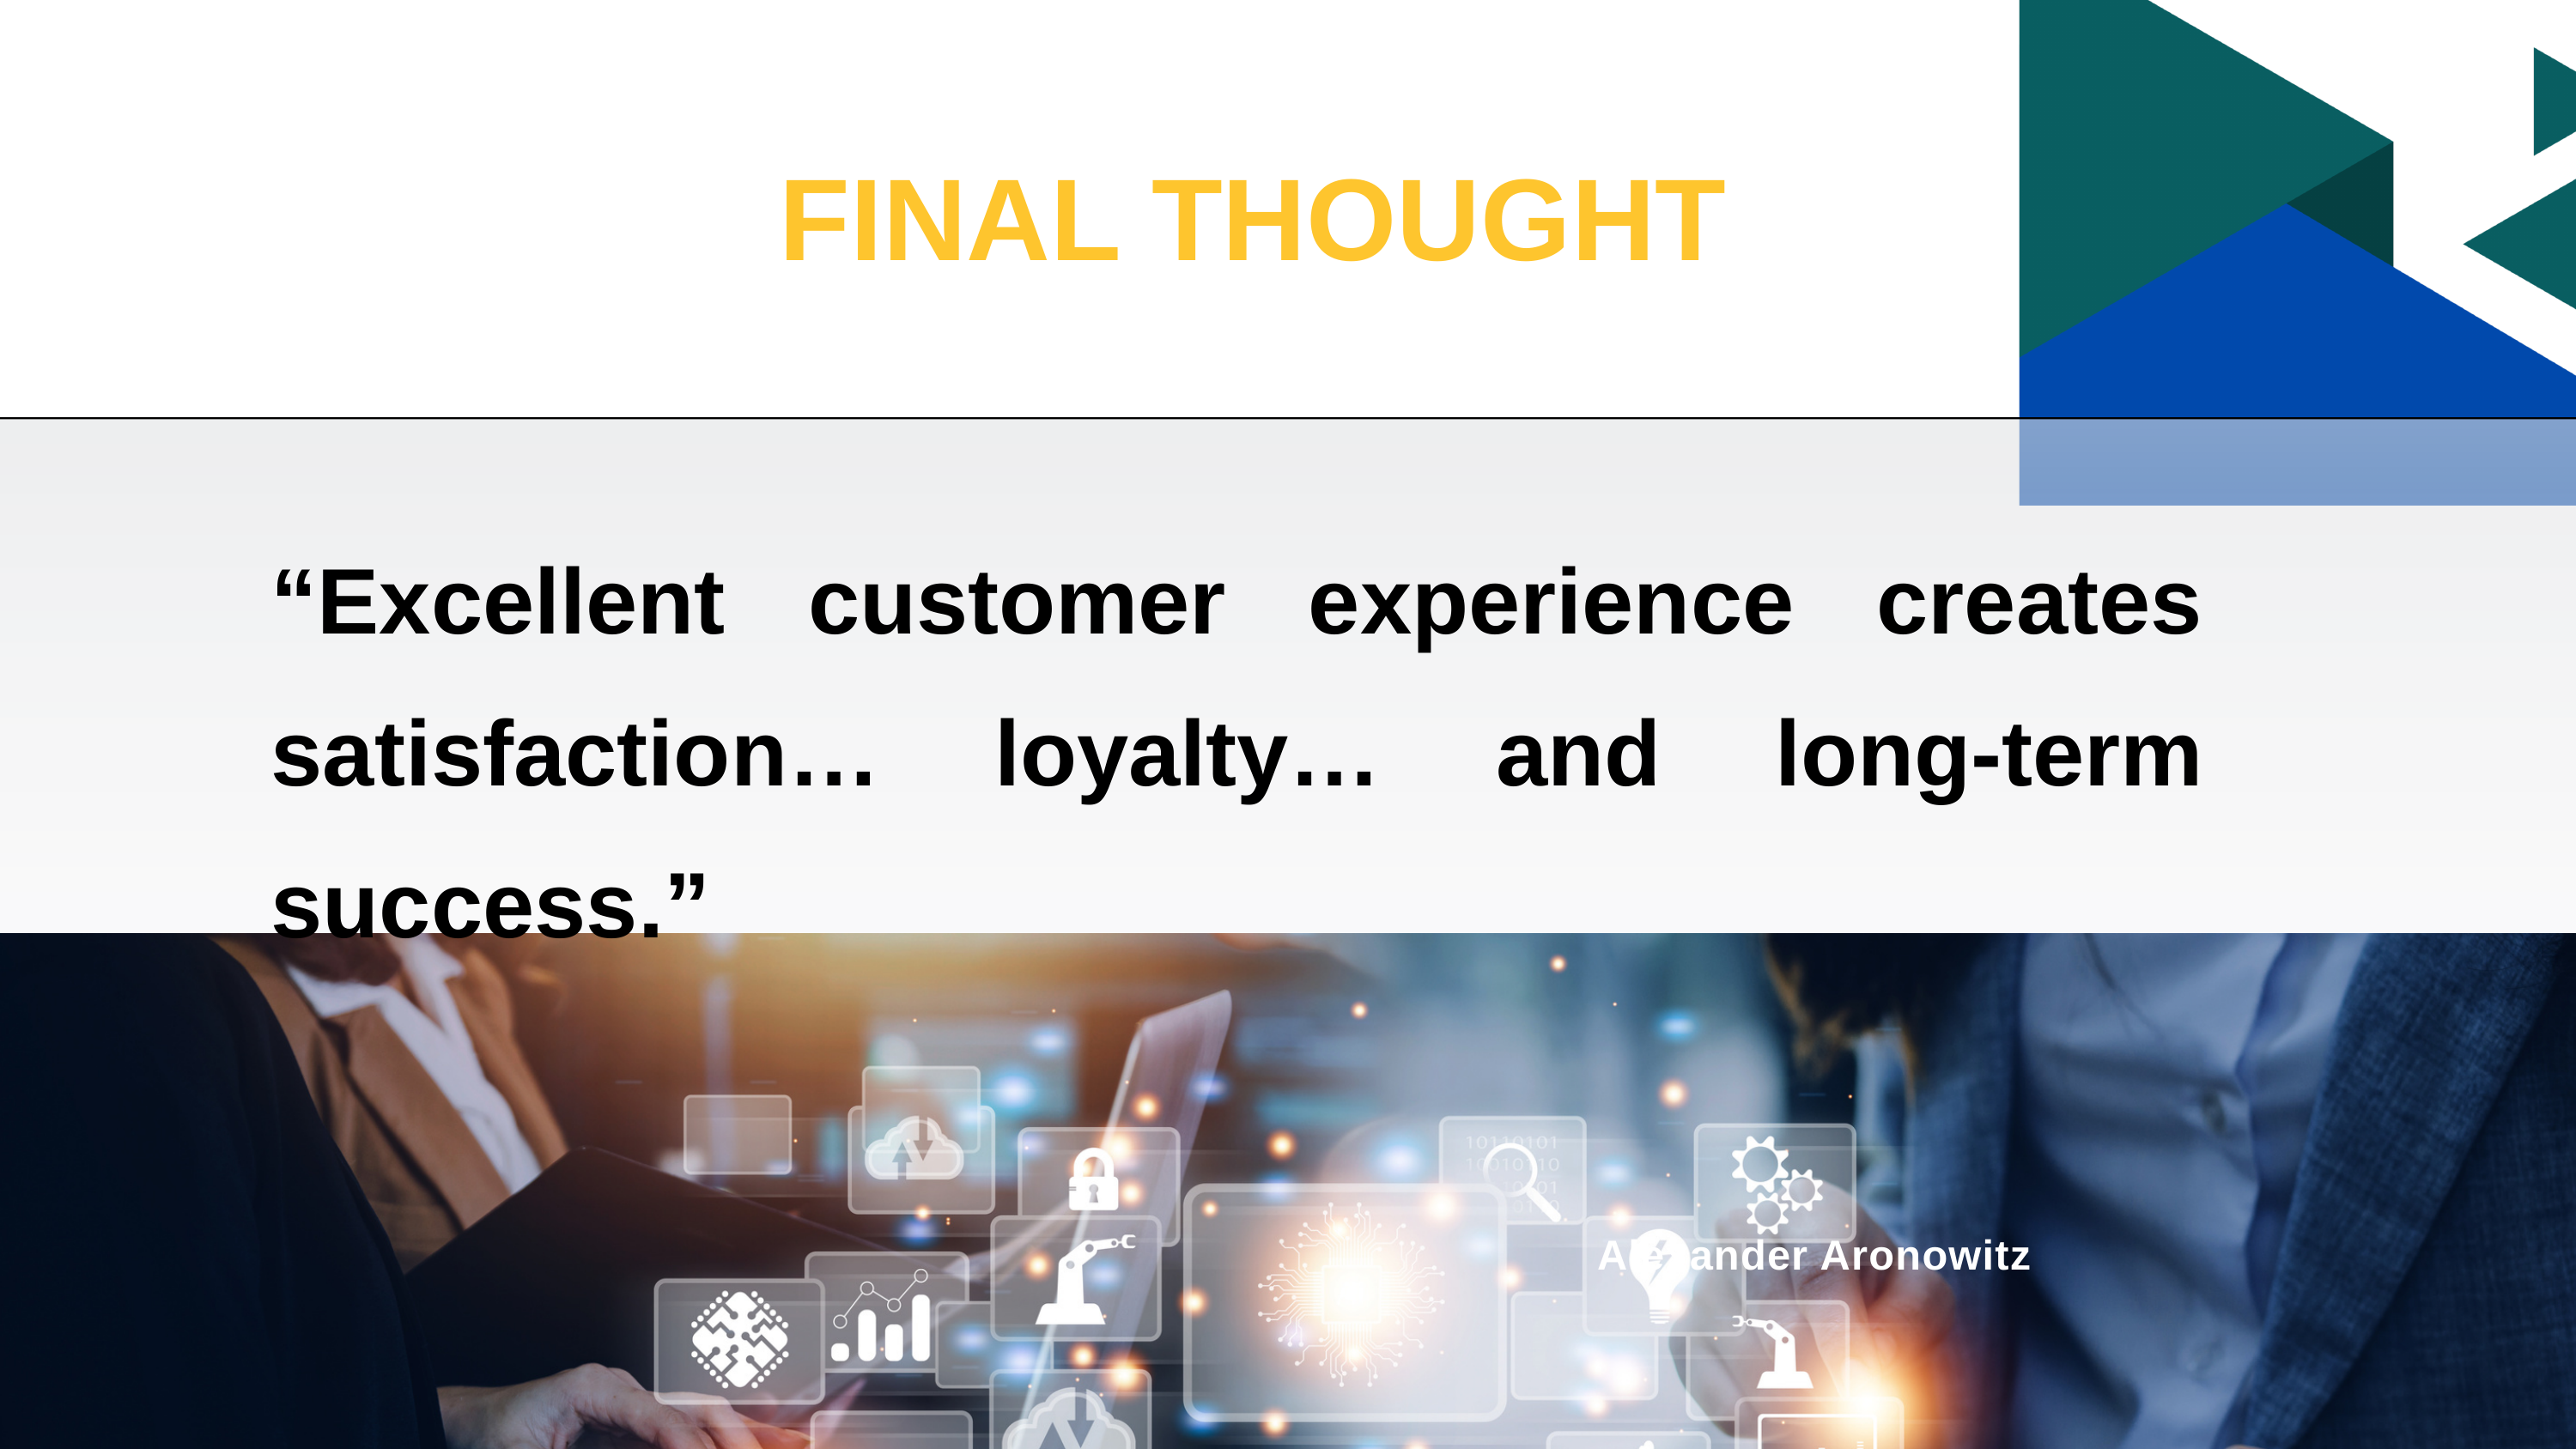

FINAL THOUGHT

“Excellent customer experience creates satisfaction… loyalty… and long-term success.”

Alexander Aronowitz